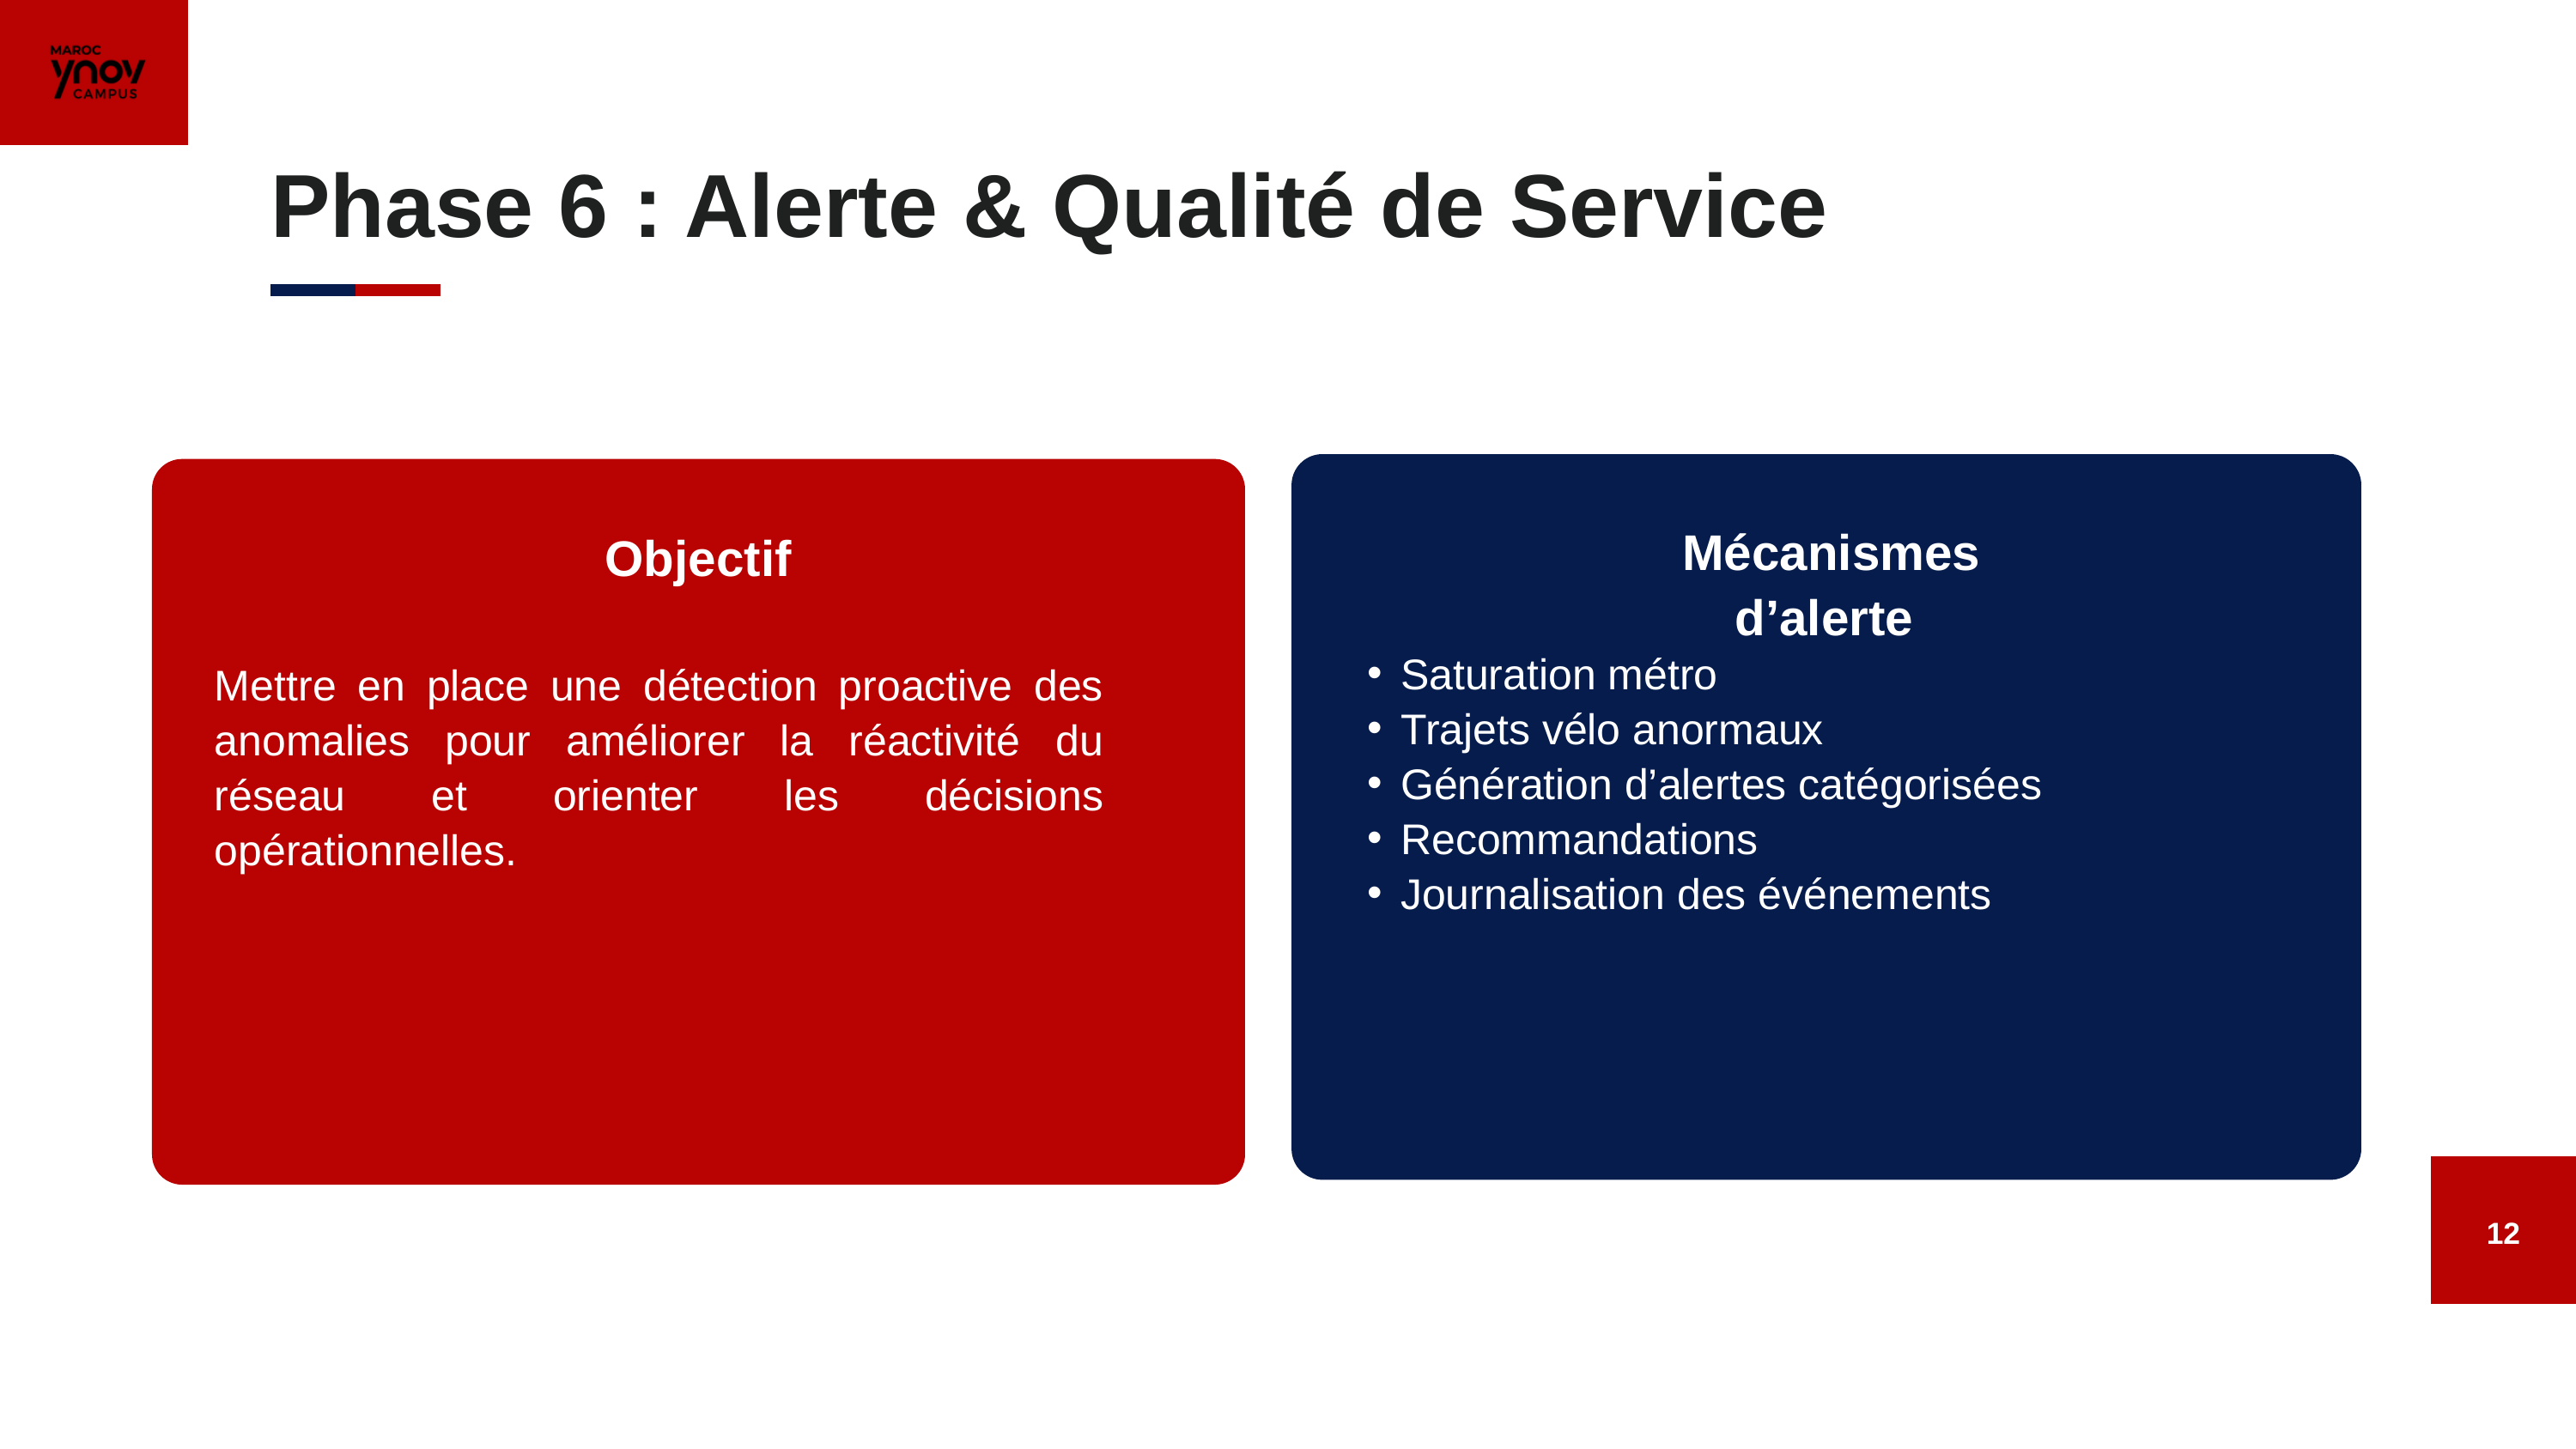

Phase 6 : Alerte & Qualité de Service

 Mécanismes d’alerte
Objectif
Saturation métro
Trajets vélo anormaux
Génération d’alertes catégorisées
Recommandations
Journalisation des événements
Mettre en place une détection proactive des anomalies pour améliorer la réactivité du réseau et orienter les décisions opérationnelles.

12